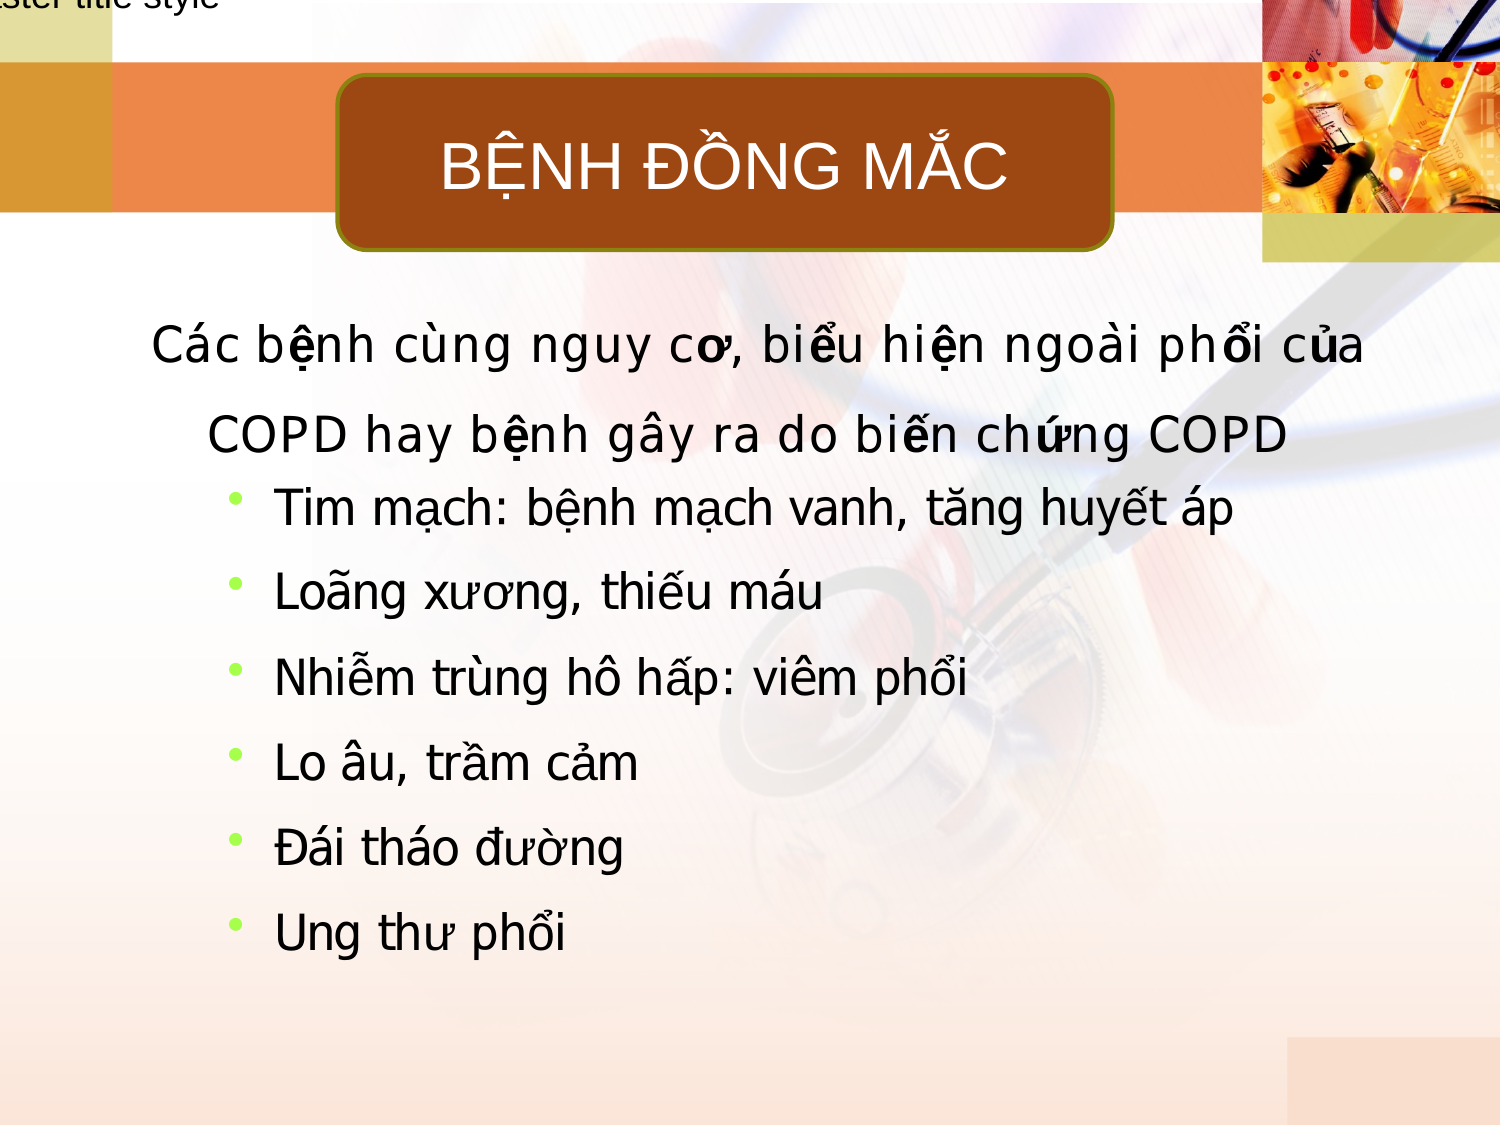

BỆNH ĐỒNG MẮC
Các bệnh cùng nguy cơ, biểu hiện ngoài phổi của COPD hay bệnh gây ra do biến chứng COPD
Tim mạch: bệnh mạch vanh, tăng huyết áp
Loãng xương, thiếu máu
Nhiễm trùng hô hấp: viêm phổi
Lo âu, trầm cảm
Đái tháo đường
Ung thư phổi